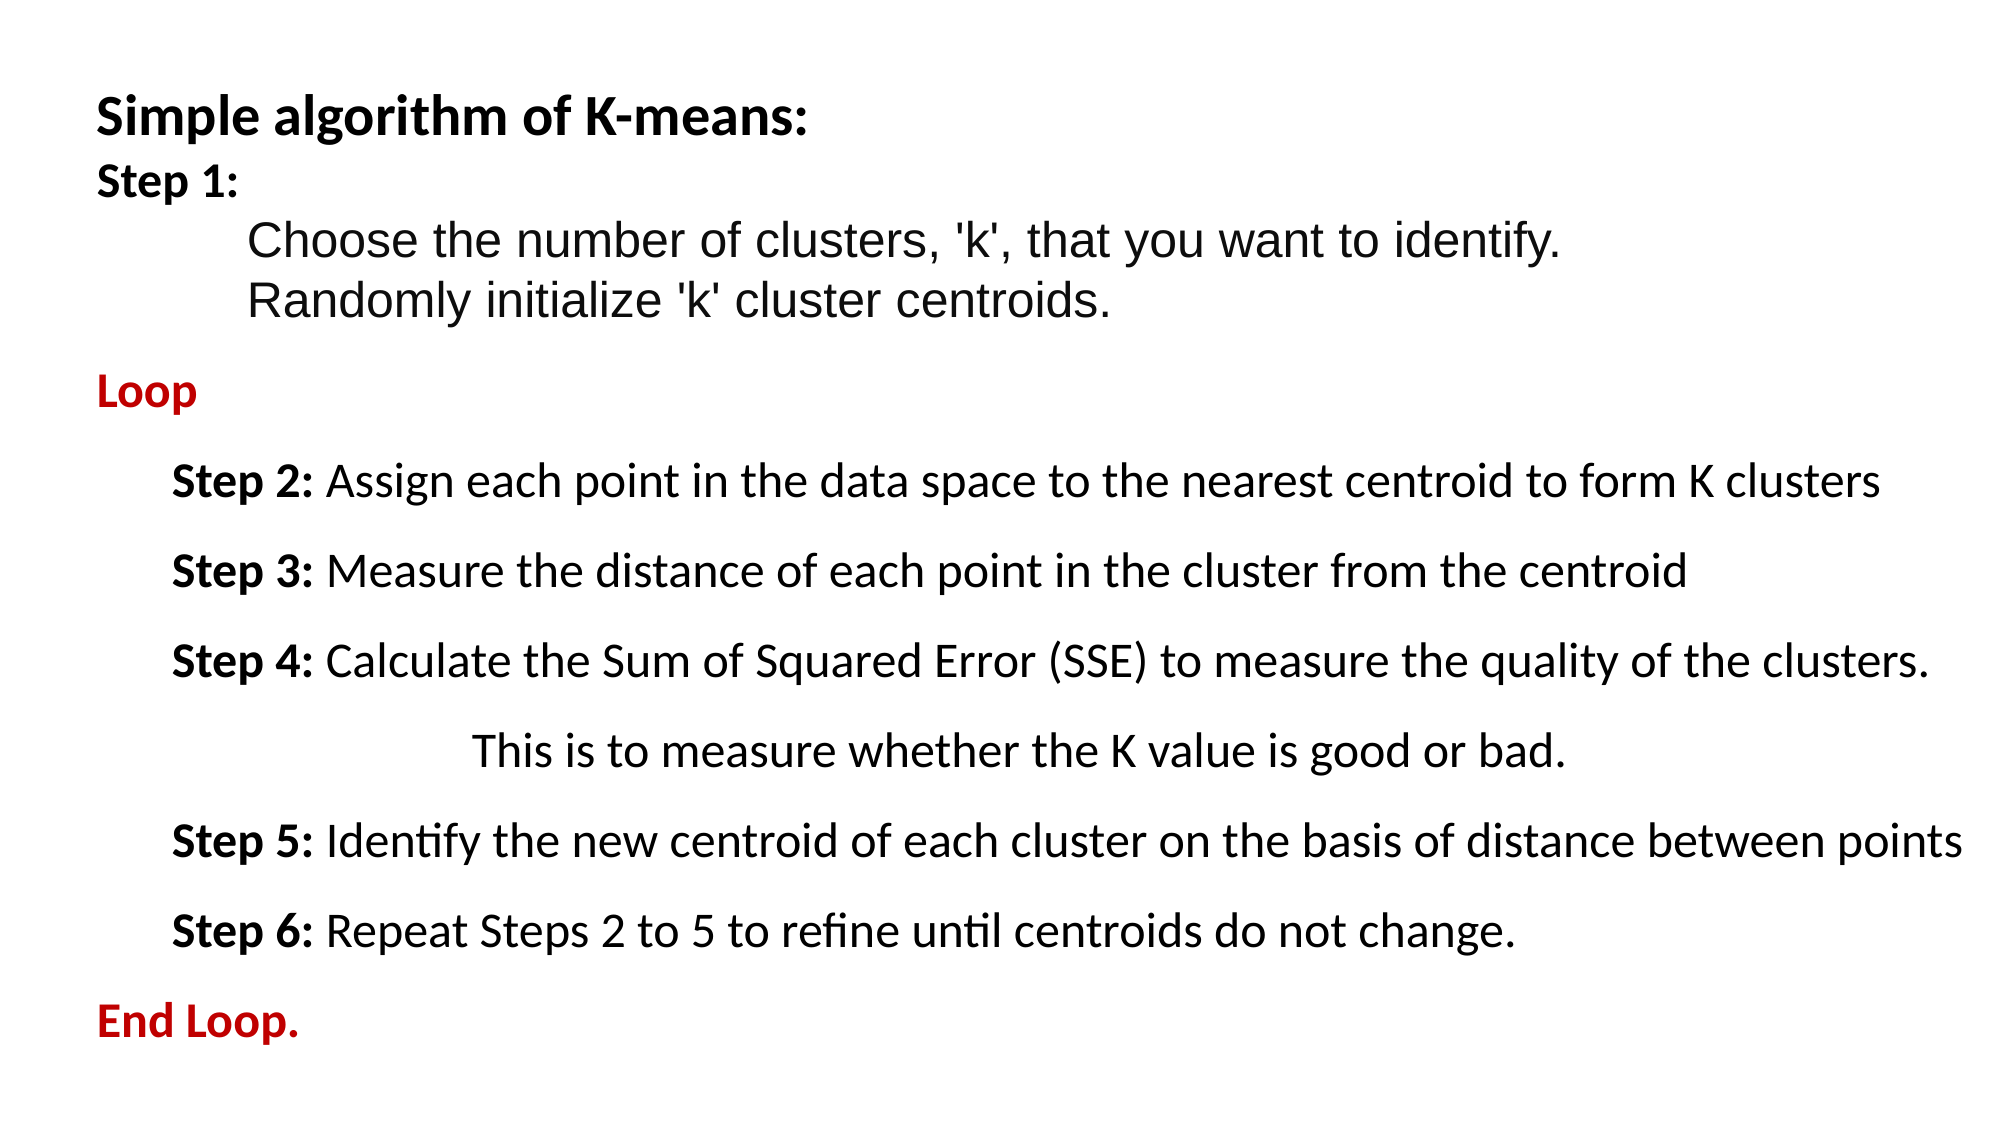

Simple algorithm of K-means:
Step 1:
	Choose the number of clusters, 'k', that you want to identify.
	Randomly initialize 'k' cluster centroids.
Loop
Step 2: Assign each point in the data space to the nearest centroid to form K clusters
Step 3: Measure the distance of each point in the cluster from the centroid
Step 4: Calculate the Sum of Squared Error (SSE) to measure the quality of the clusters.
		This is to measure whether the K value is good or bad.
Step 5: Identify the new centroid of each cluster on the basis of distance between points Step 6: Repeat Steps 2 to 5 to refine until centroids do not change.
End Loop.